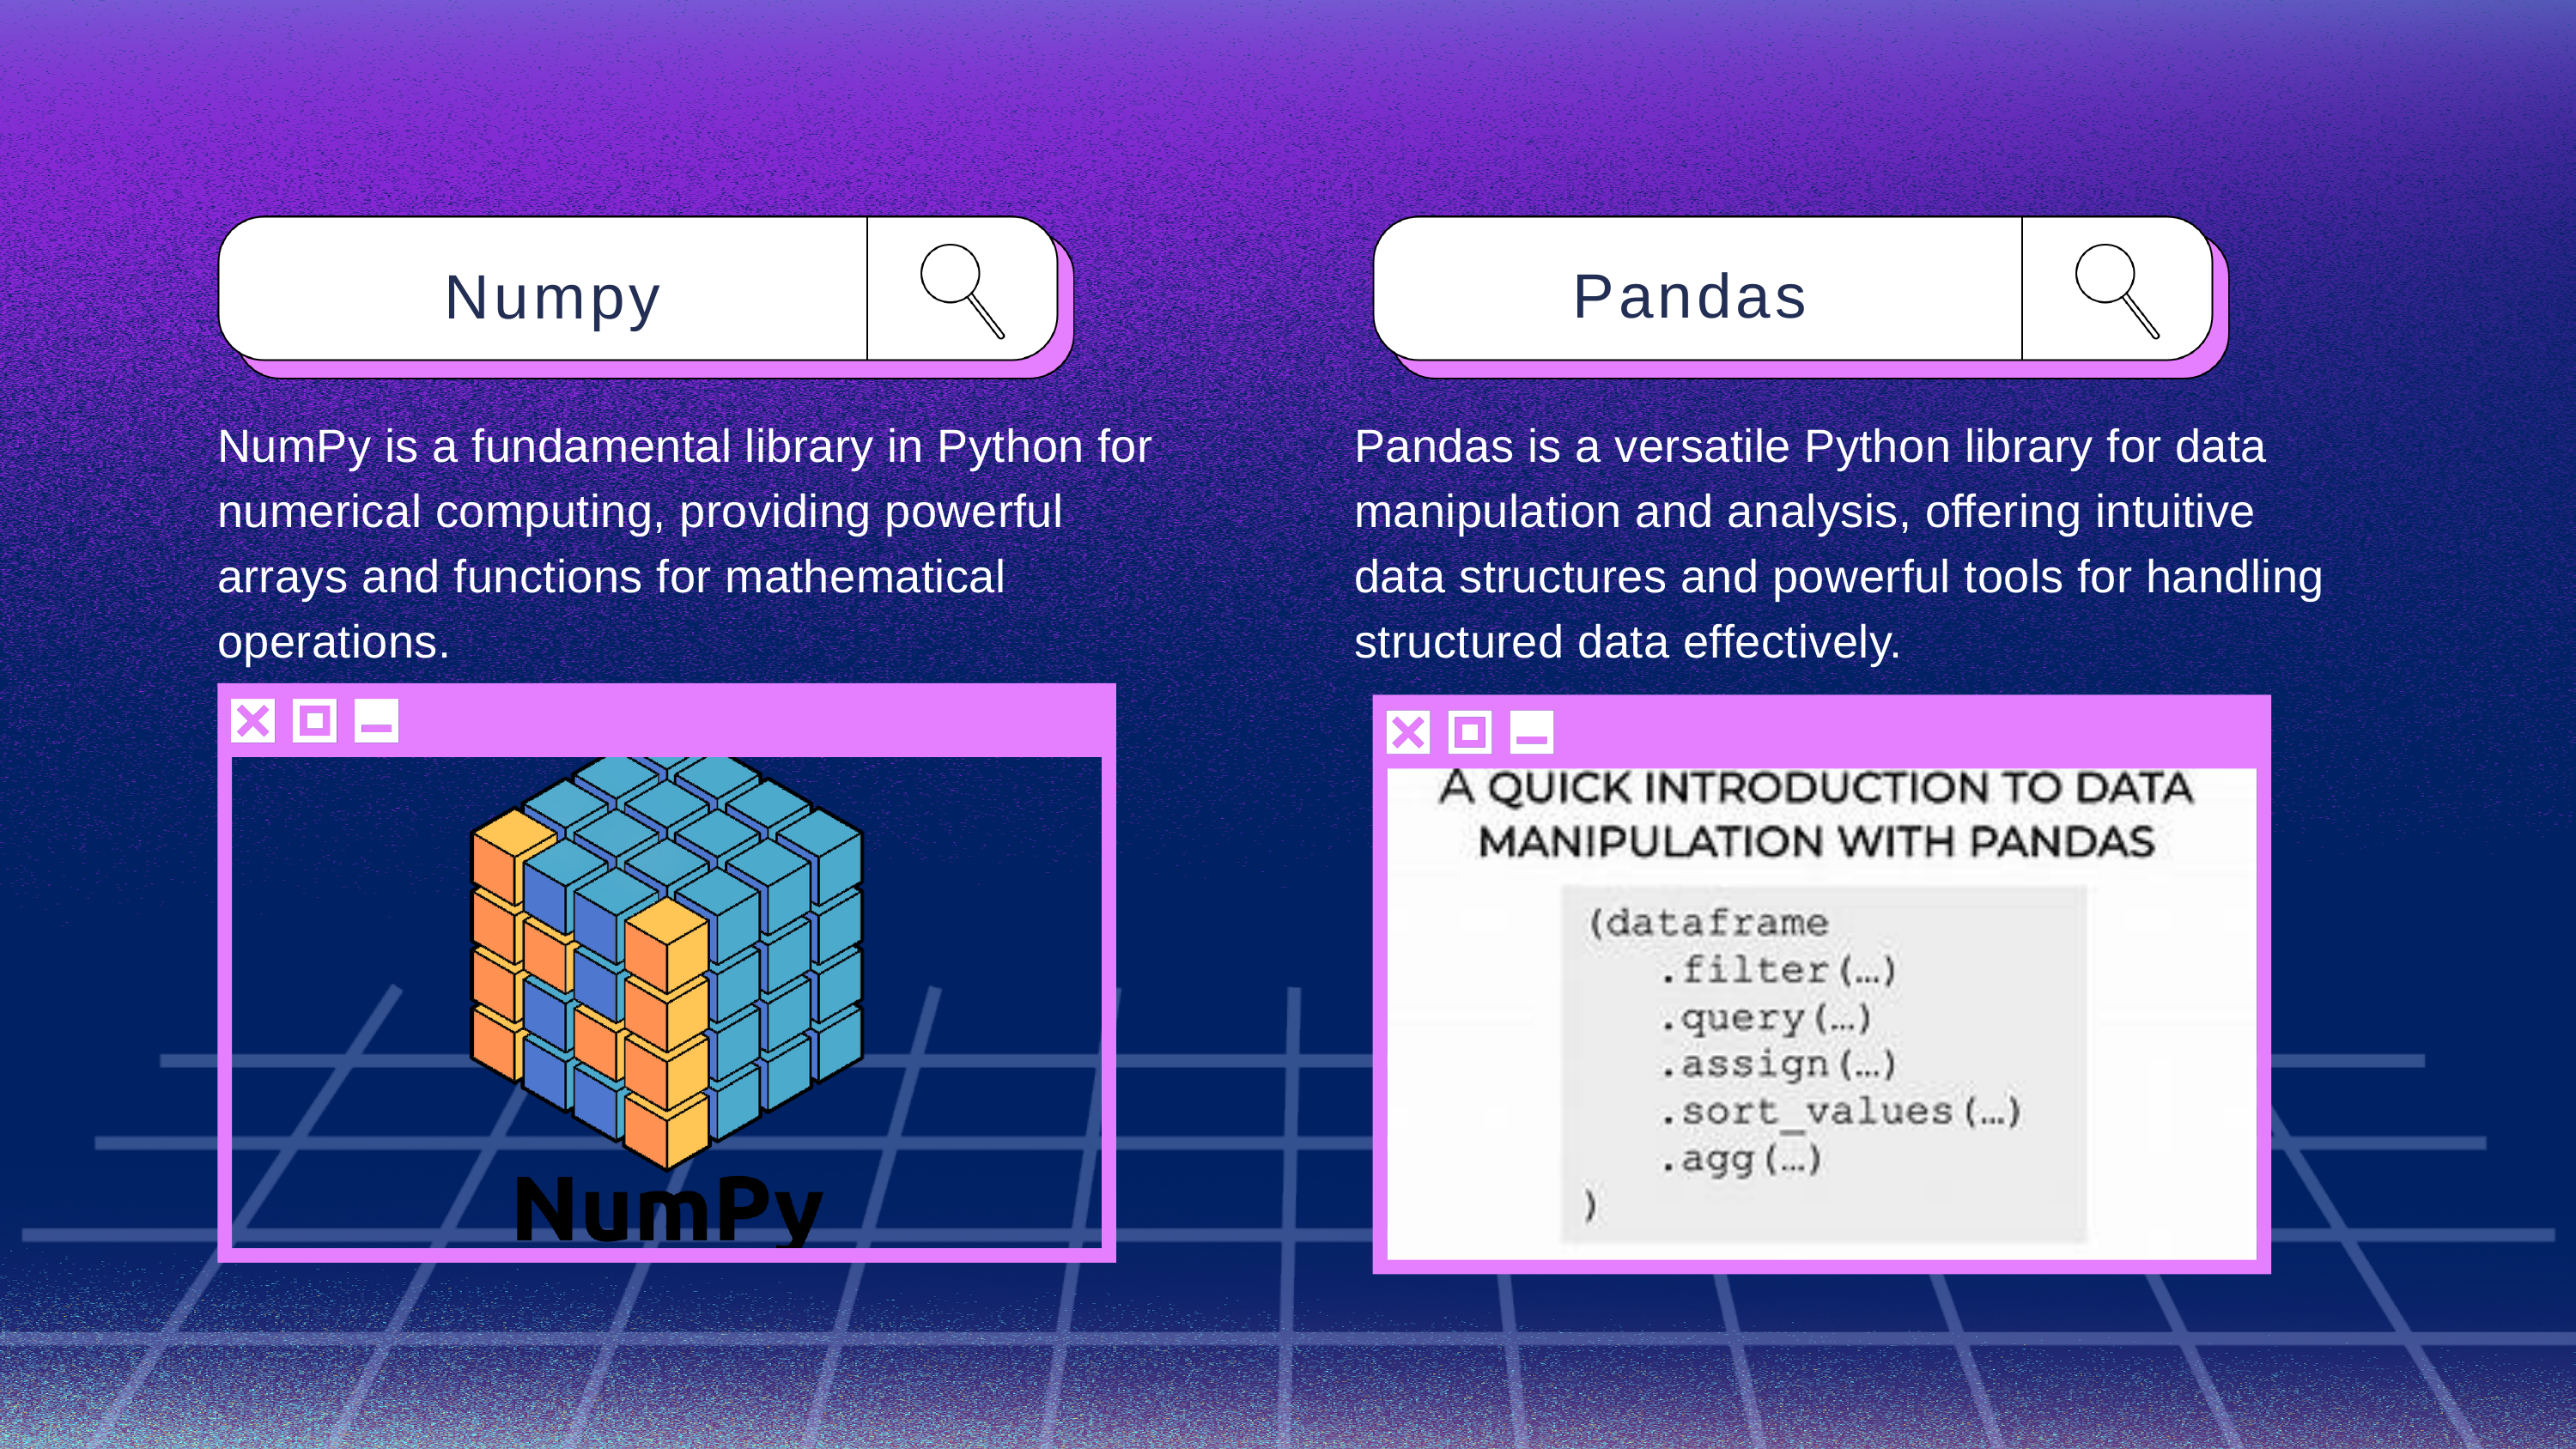

Pandas
Numpy
NumPy is a fundamental library in Python for numerical computing, providing powerful arrays and functions for mathematical operations.
Pandas is a versatile Python library for data manipulation and analysis, offering intuitive data structures and powerful tools for handling structured data effectively.